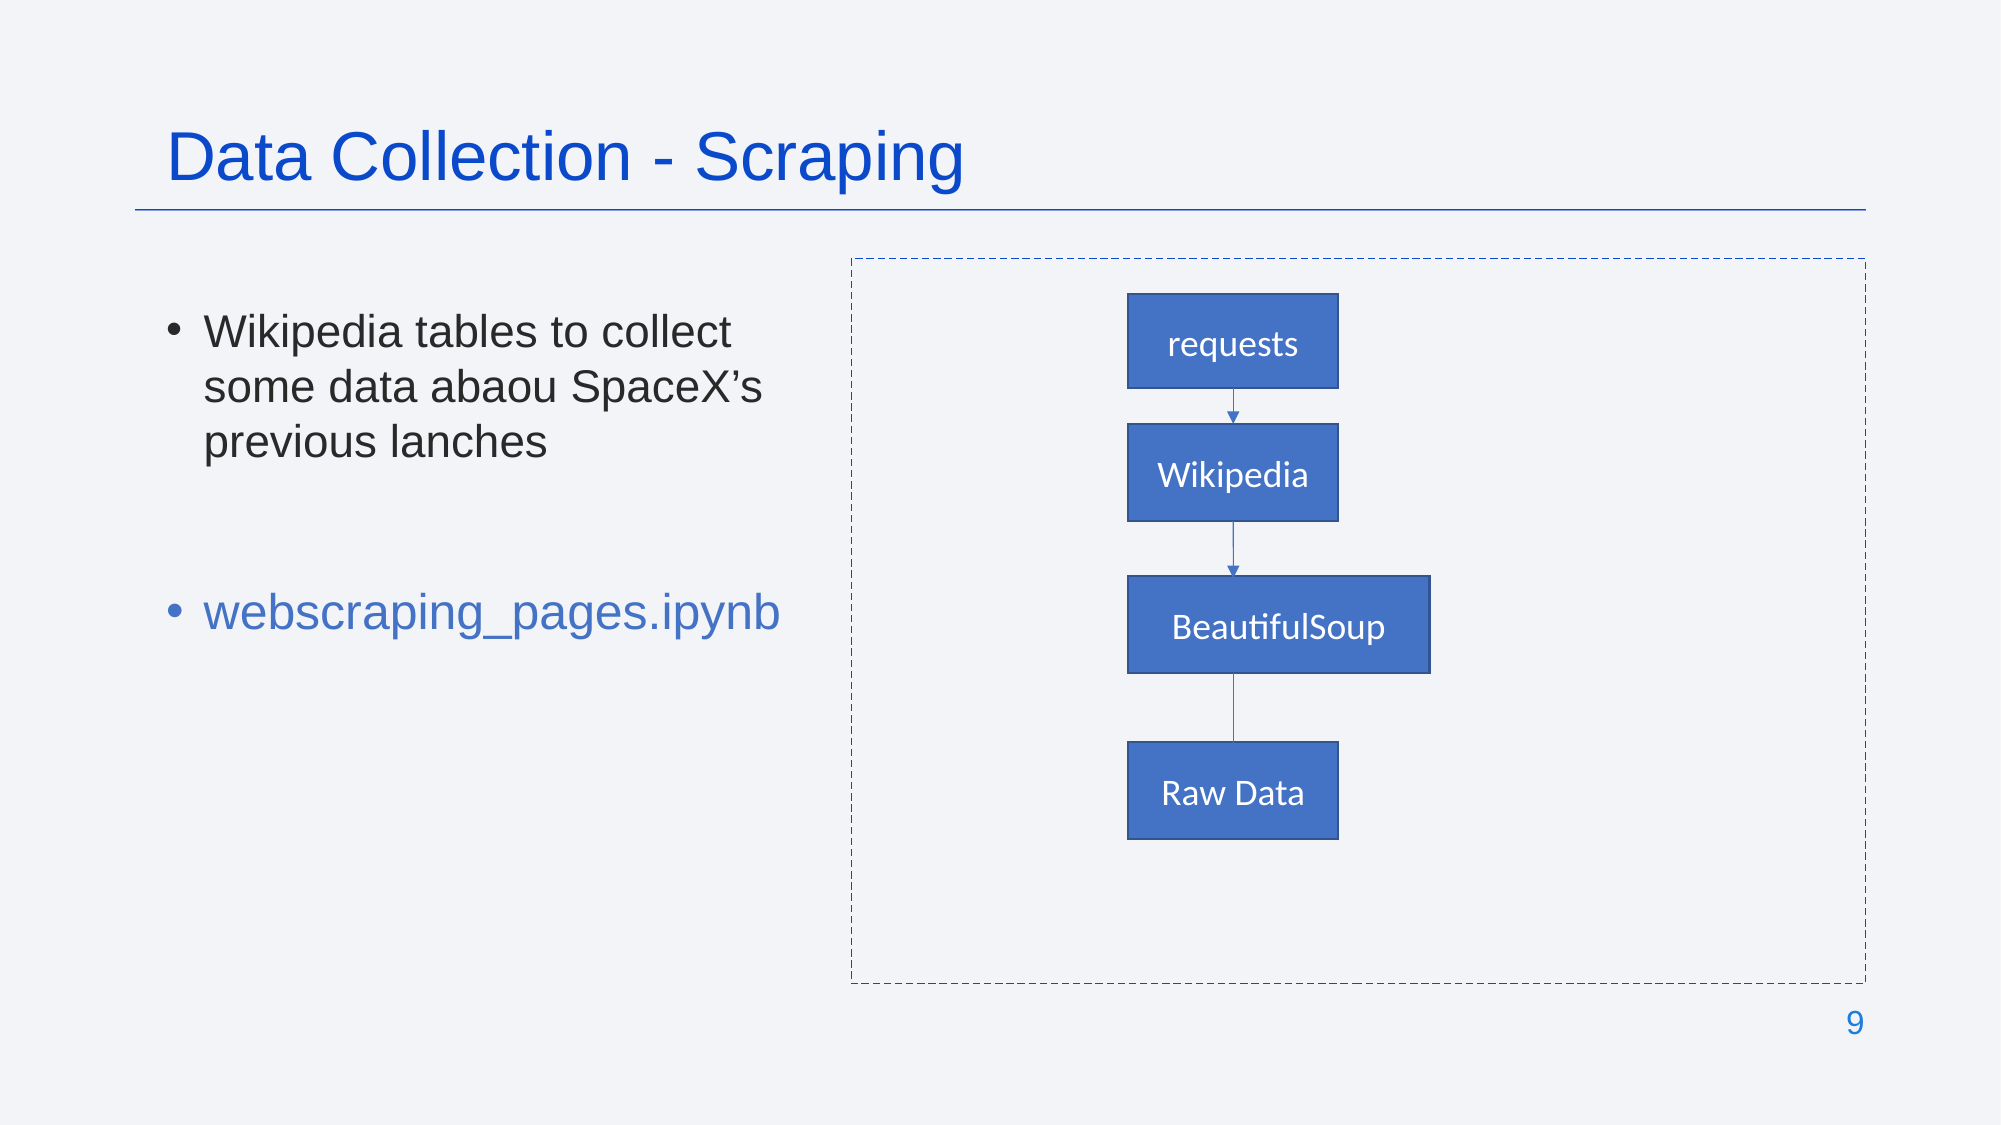

Data Collection - Scraping

Wikipedia tables to collect some data abaou SpaceX’s previous lanches

webscraping_pages.ipynb
requests
Wikipedia
BeautifulSoup
Raw Data
9